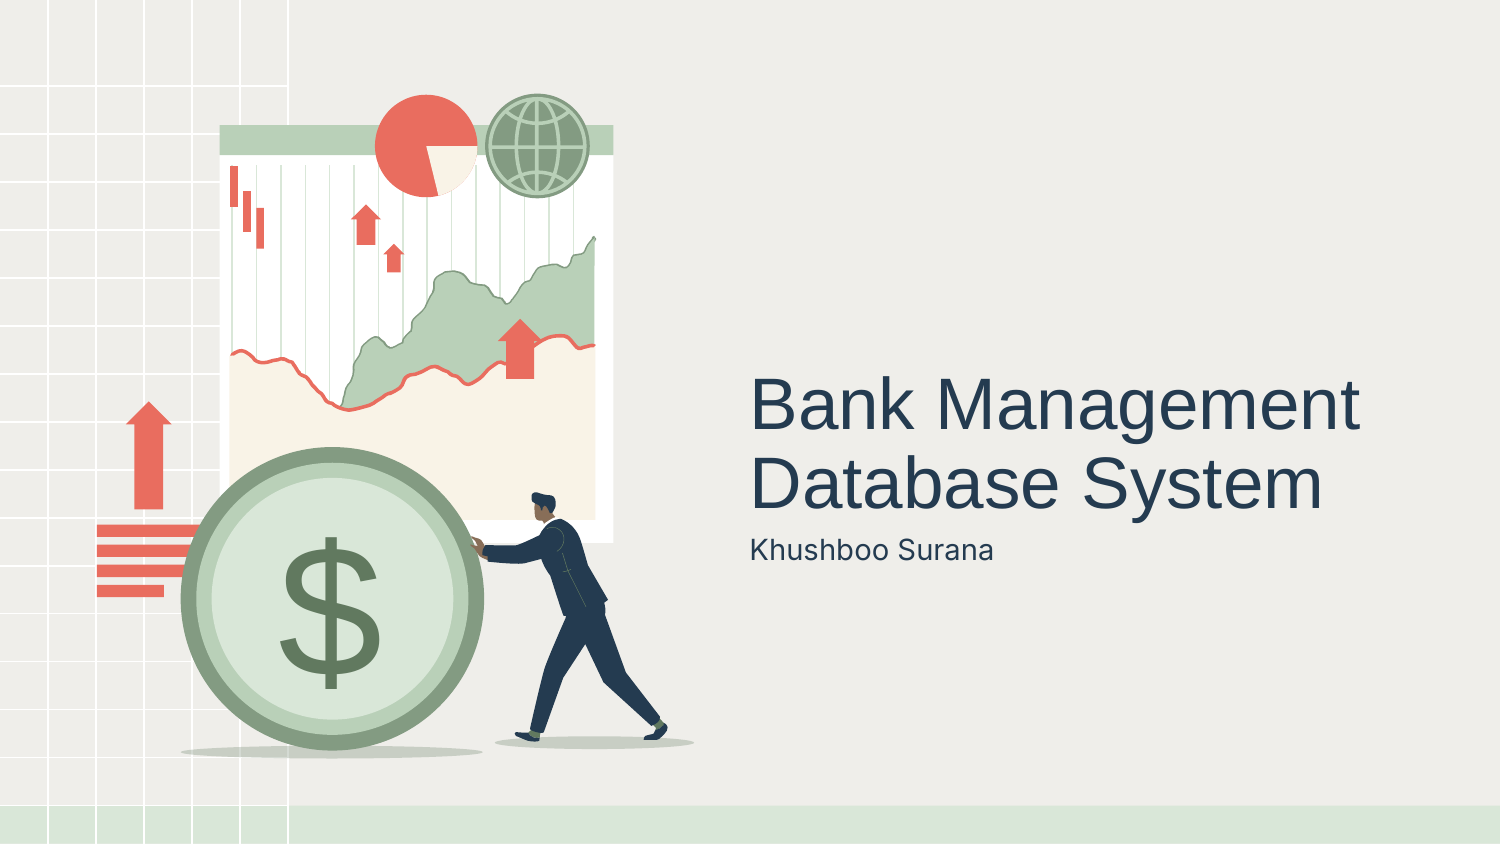

$

# Bank Management Database System
Khushboo Surana